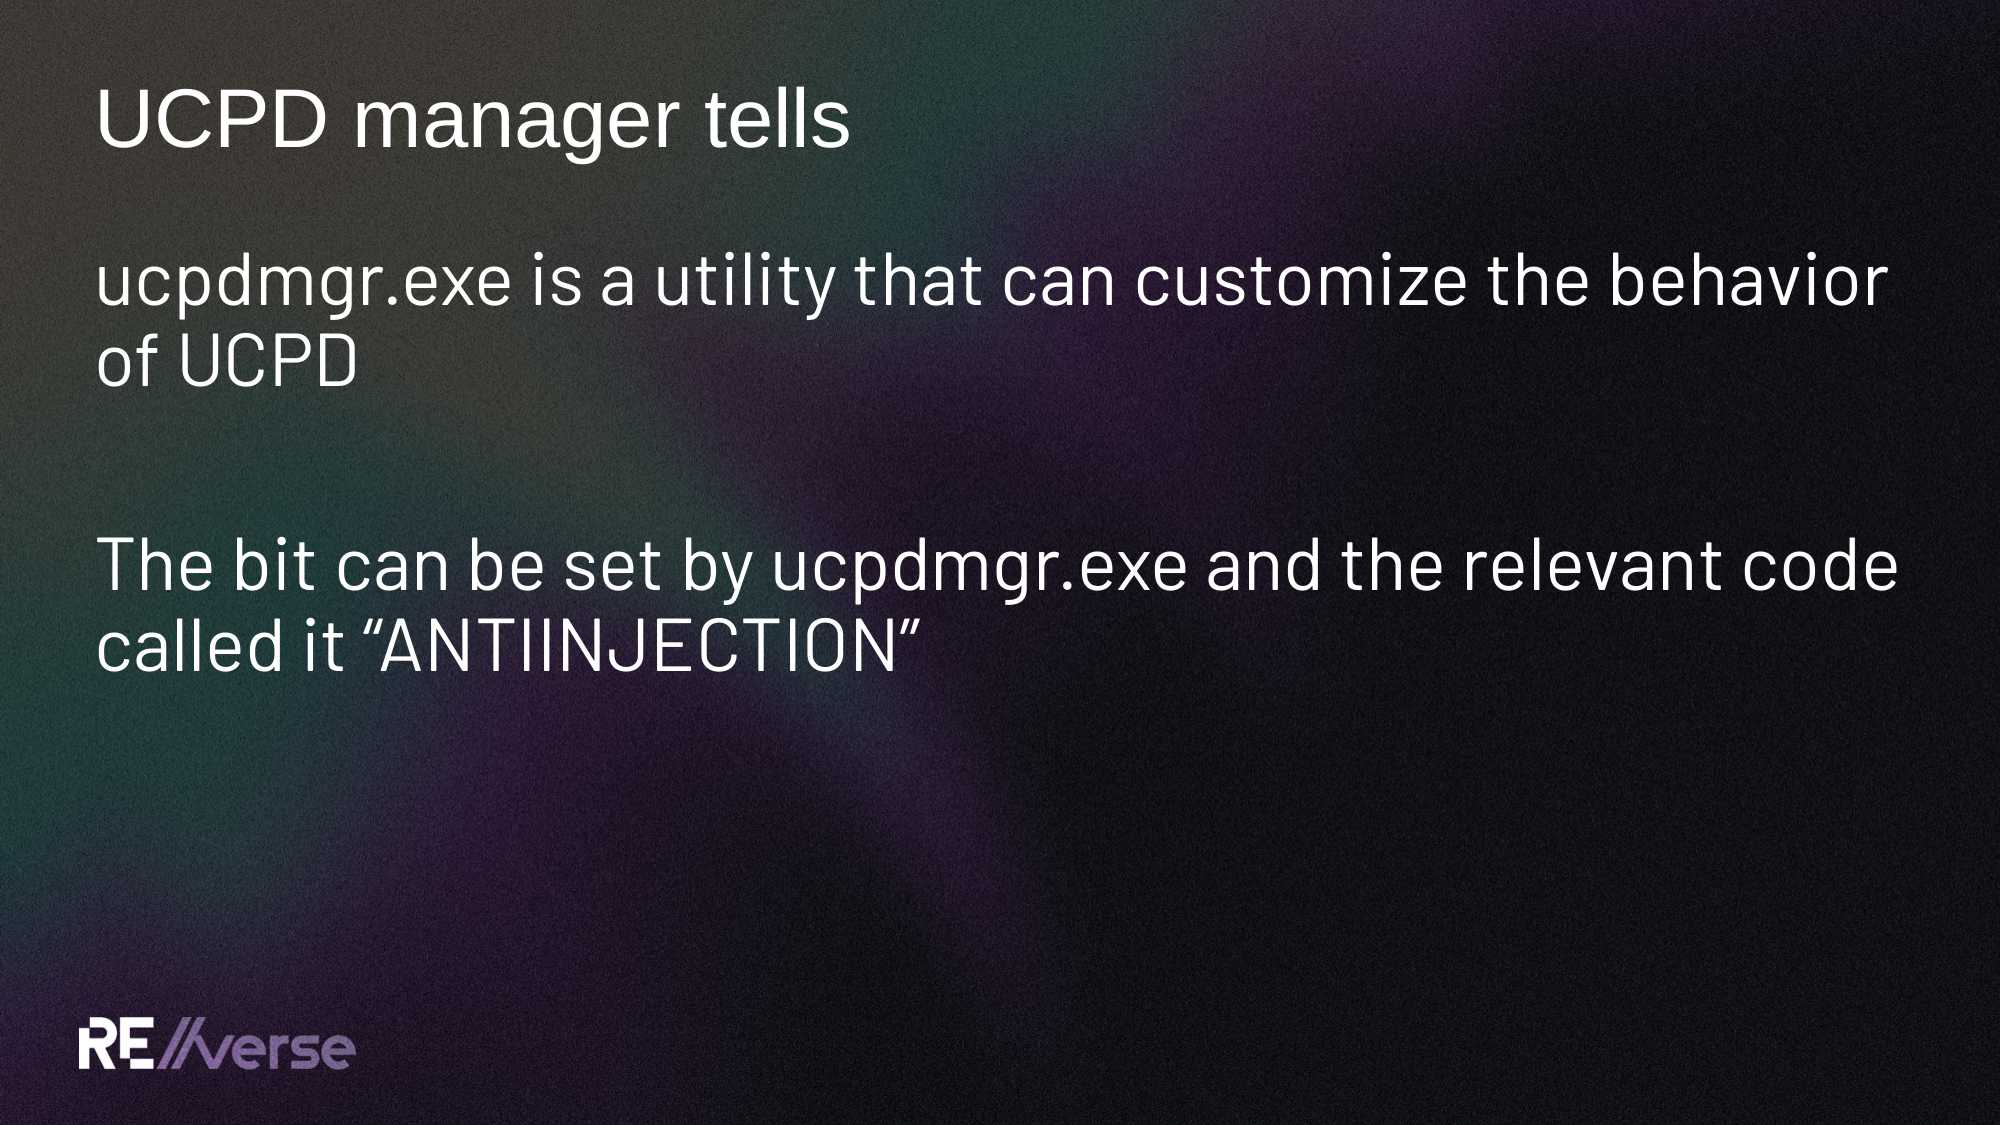

# UCPD manager tells
ucpdmgr.exe is a utility that can customize the behavior of UCPD

The bit can be set by ucpdmgr.exe and the relevant code called it “ANTIINJECTION”